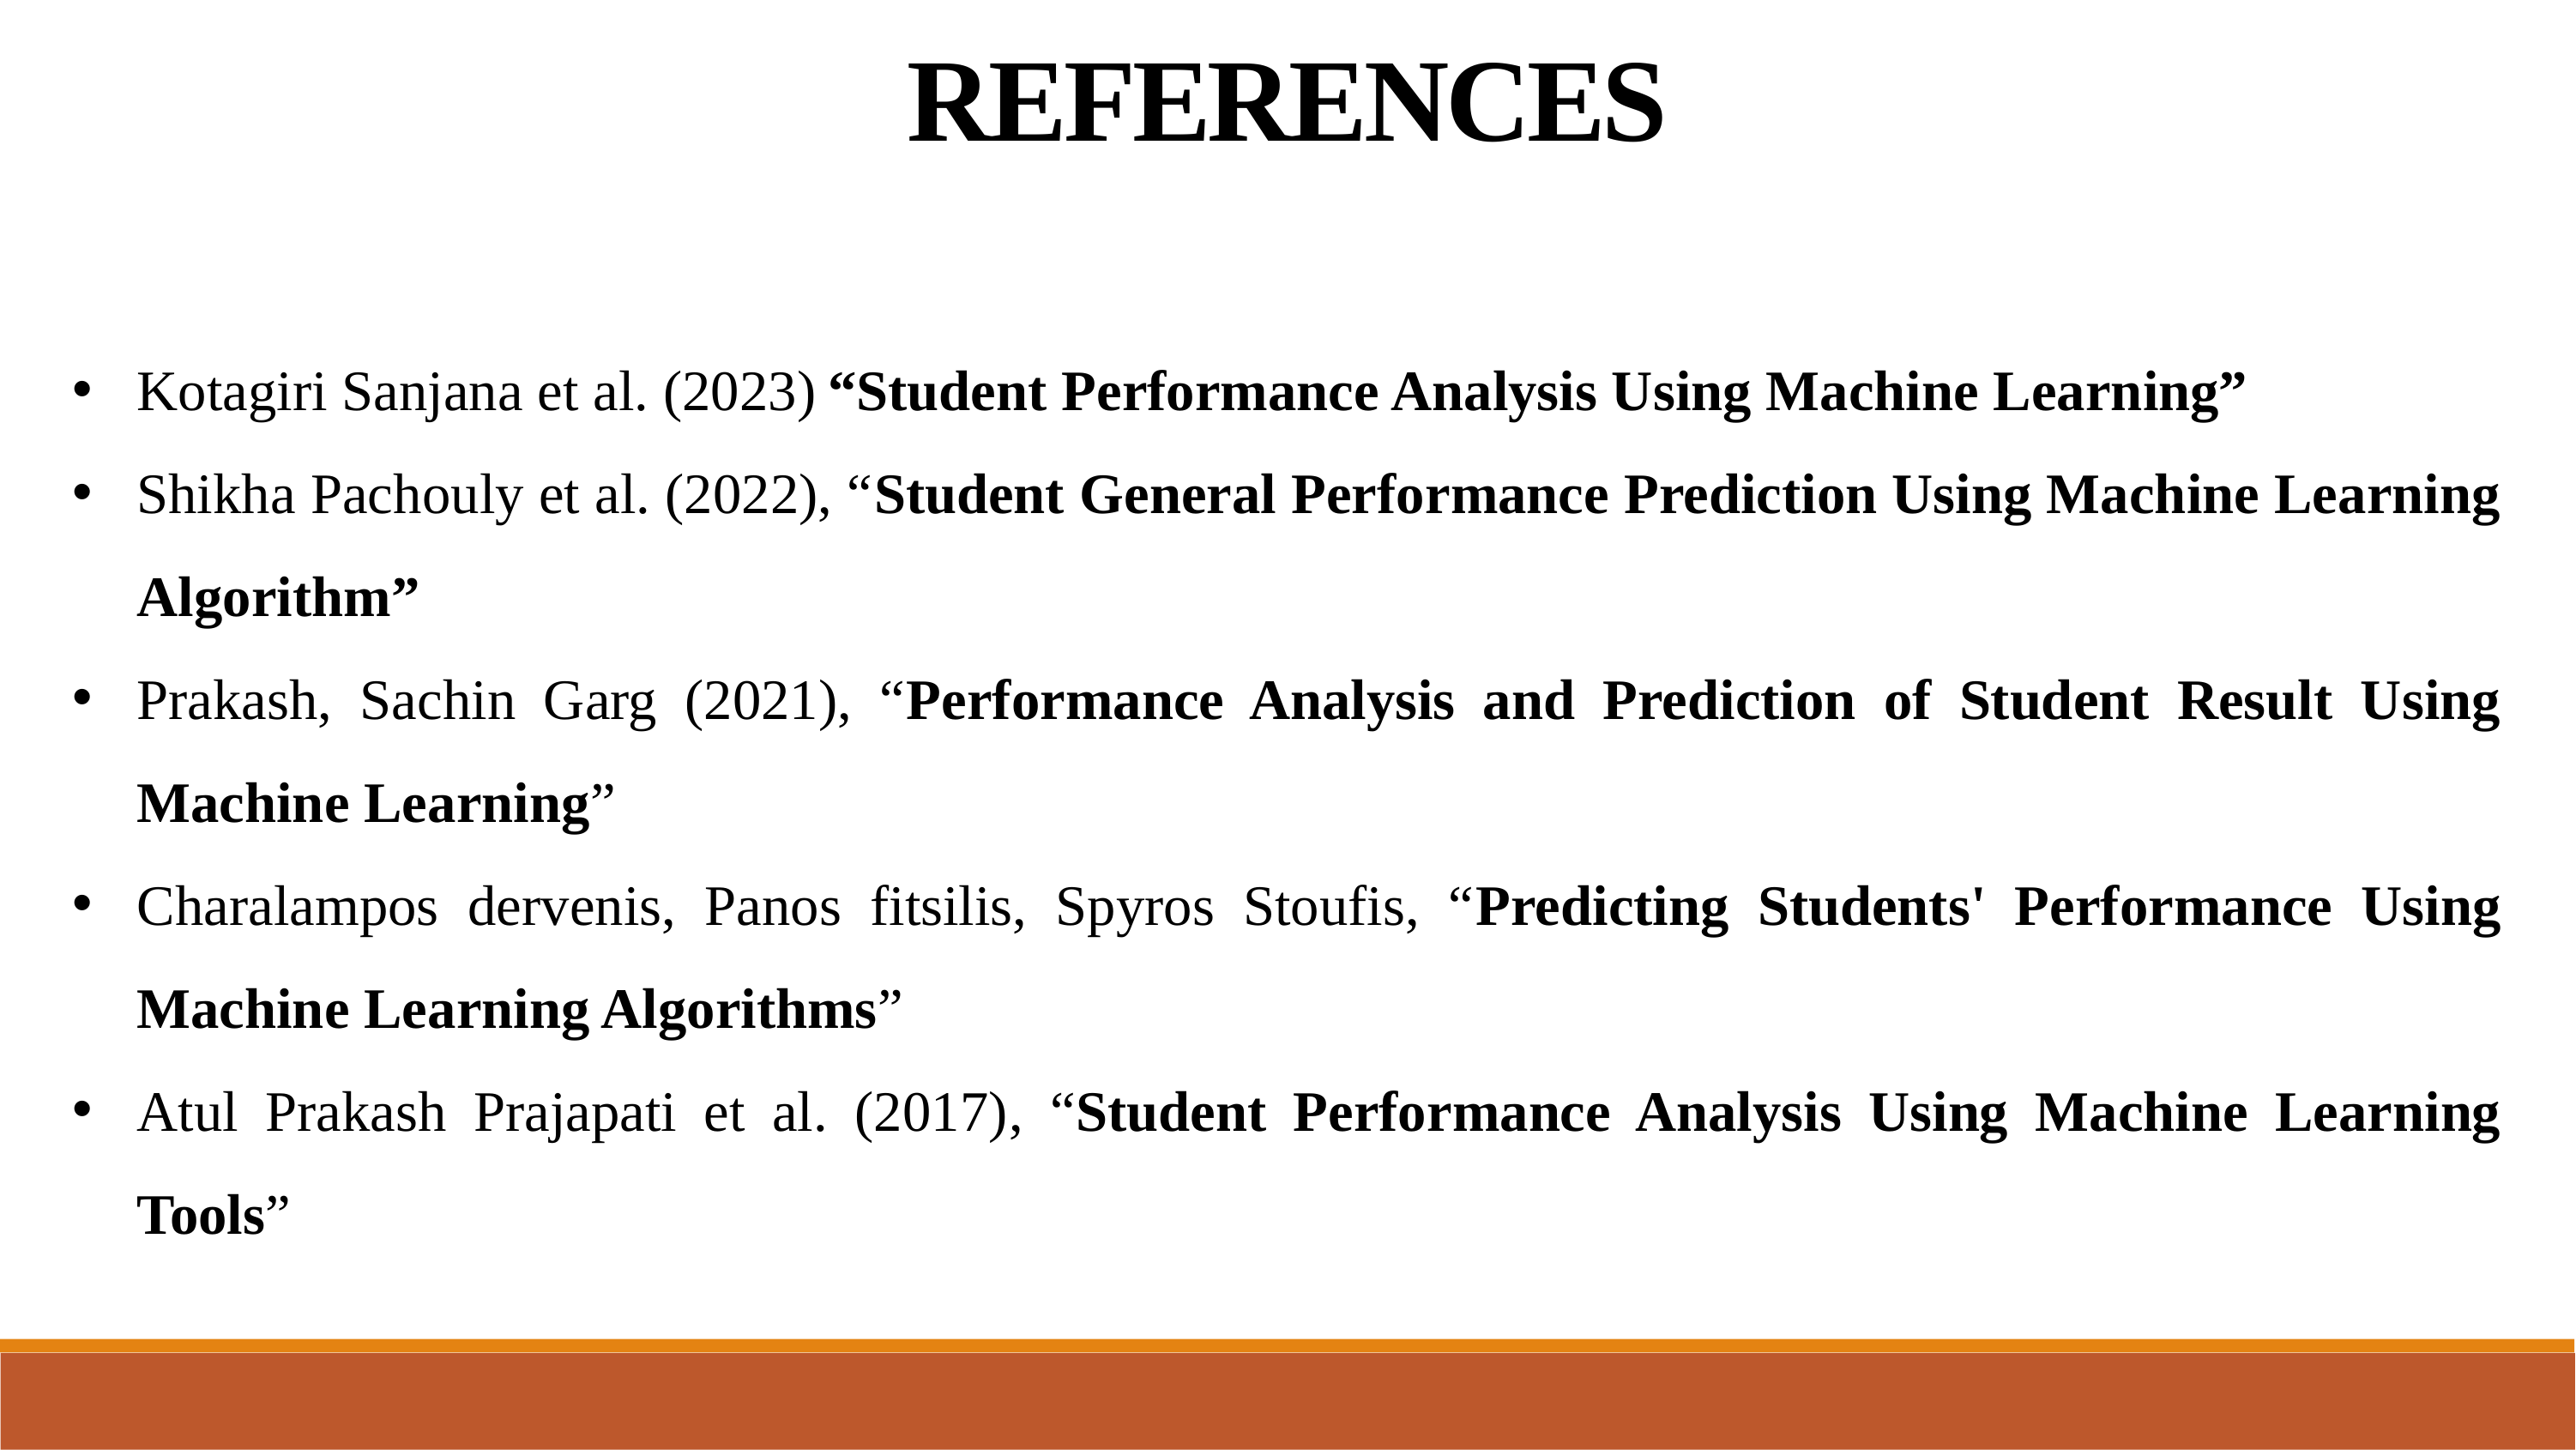

REFERENCES

Kotagiri Sanjana et al. (2023) “Student Performance Analysis Using Machine Learning”
Shikha Pachouly et al. (2022), “Student General Performance Prediction Using Machine Learning Algorithm”
Prakash, Sachin Garg (2021), “Performance Analysis and Prediction of Student Result Using Machine Learning”
Charalampos dervenis, Panos fitsilis, Spyros Stoufis, “Predicting Students' Performance Using Machine Learning Algorithms”
Atul Prakash Prajapati et al. (2017), “Student Performance Analysis Using Machine Learning Tools”

FLOW  DIAGRAM